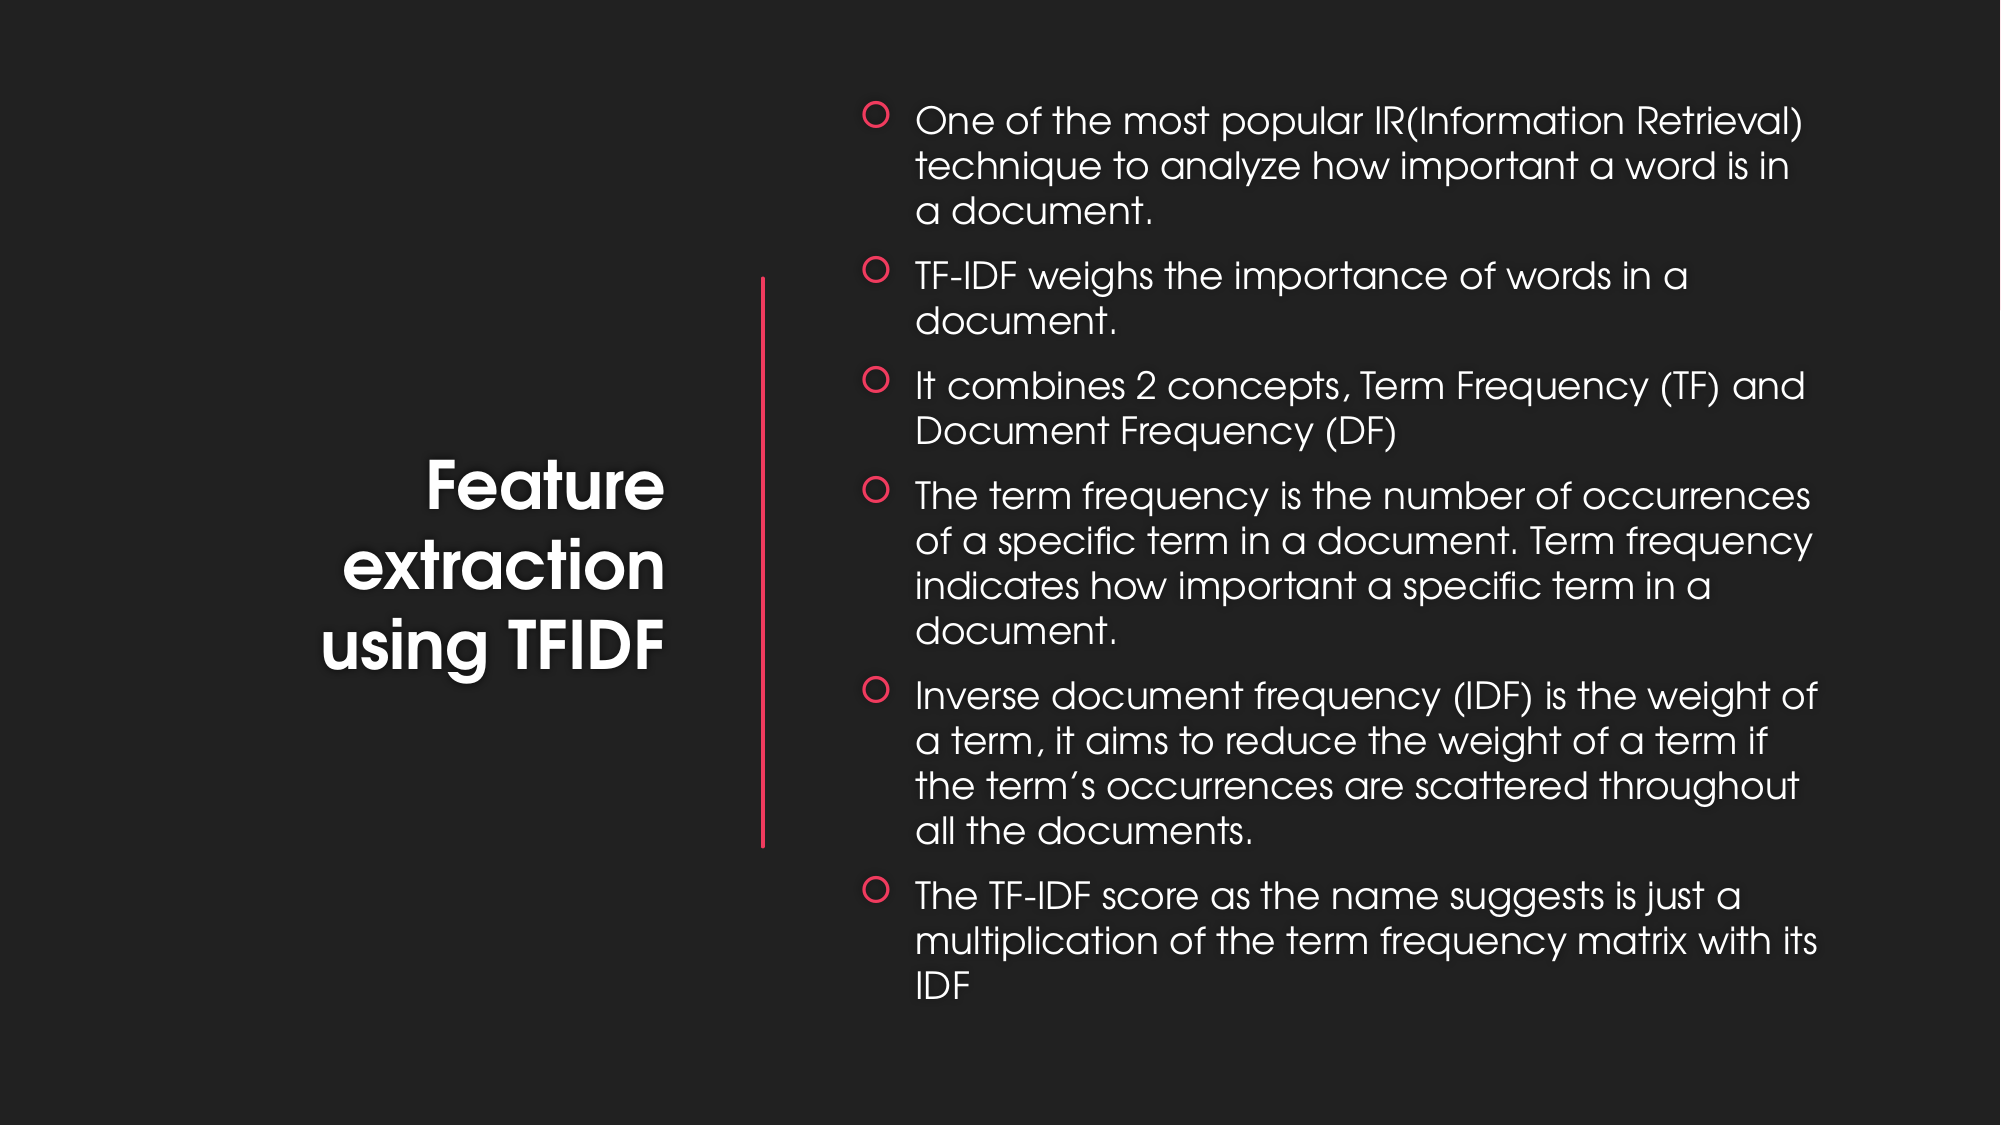

One of the most popular IR(Information Retrieval) technique to analyze how important a word is in a document.
TF-IDF weighs the importance of words in a document.
It combines 2 concepts, Term Frequency (TF) and Document Frequency (DF)
The term frequency is the number of occurrences of a specific term in a document. Term frequency indicates how important a specific term in a document.
Inverse document frequency (IDF) is the weight of a term, it aims to reduce the weight of a term if the term’s occurrences are scattered throughout all the documents.
The TF-IDF score as the name suggests is just a multiplication of the term frequency matrix with its IDF

# Feature extraction using TFIDF